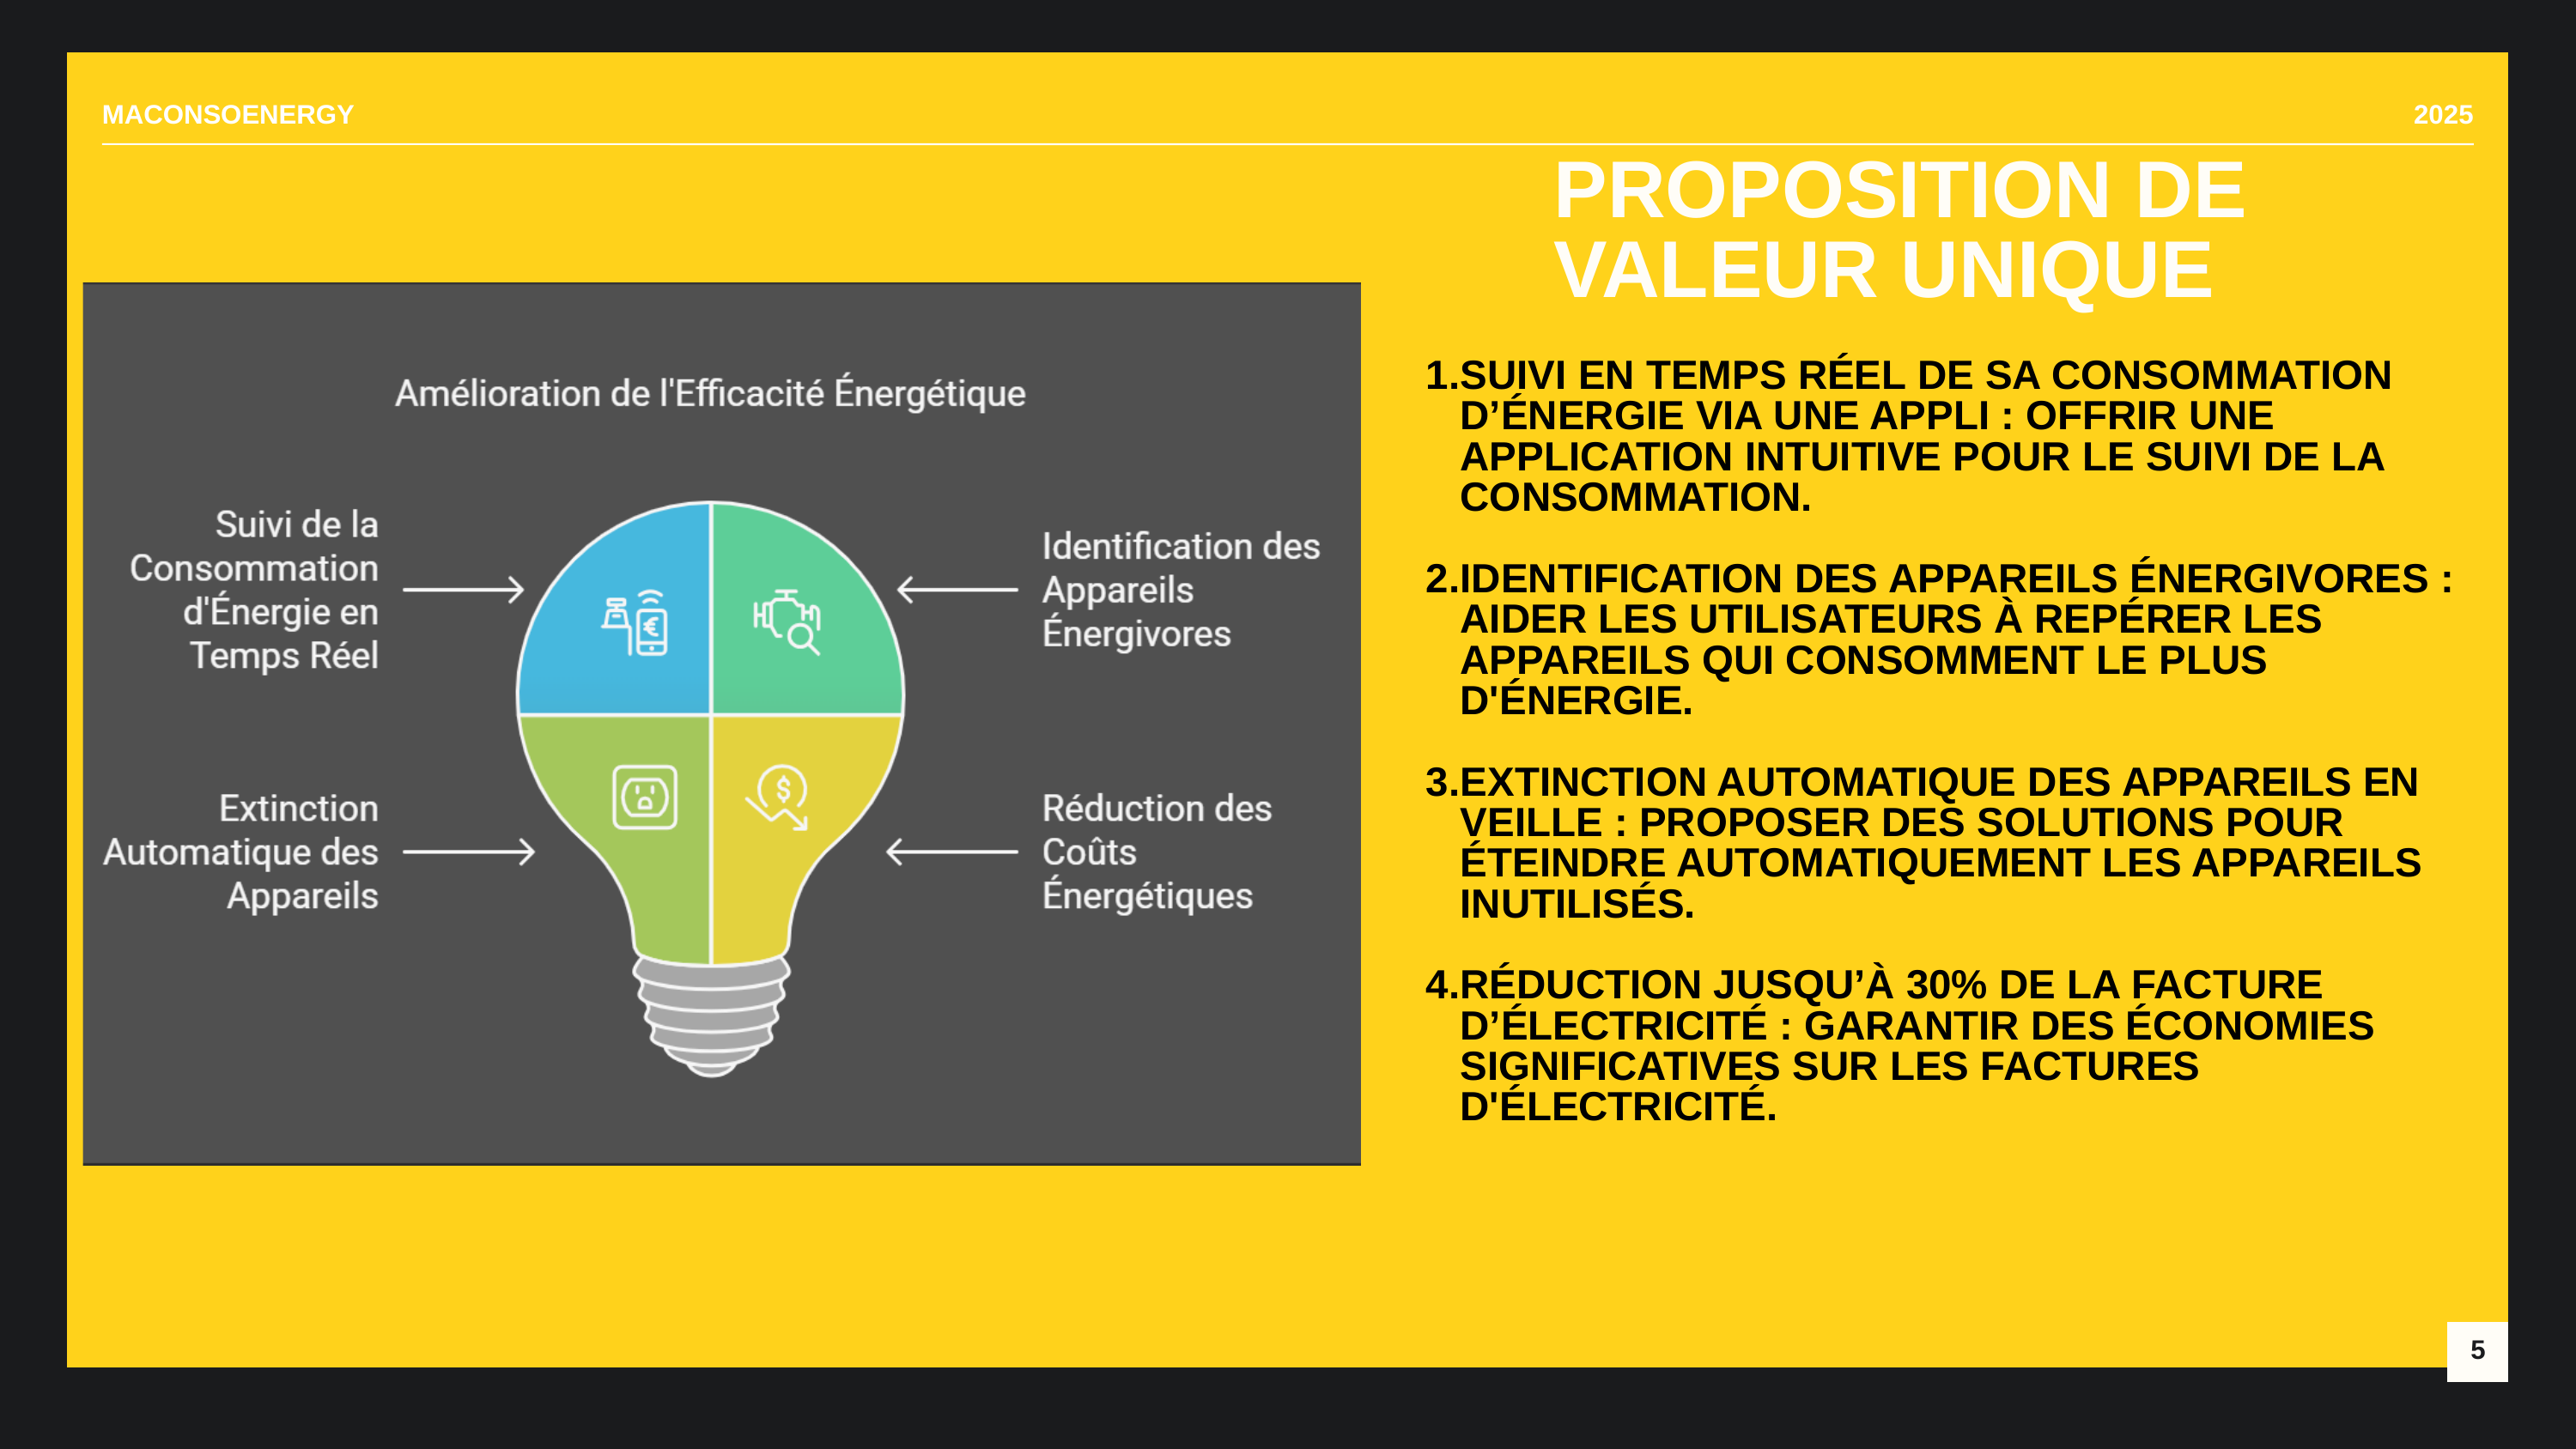

MACONSOENERGY
2025

PROPOSITION DE VALEUR UNIQUE

SUIVI EN TEMPS RÉEL DE SA CONSOMMATION D’ÉNERGIE VIA UNE APPLI : OFFRIR UNE APPLICATION INTUITIVE POUR LE SUIVI DE LA CONSOMMATION.

IDENTIFICATION DES APPAREILS ÉNERGIVORES : AIDER LES UTILISATEURS À REPÉRER LES APPAREILS QUI CONSOMMENT LE PLUS D'ÉNERGIE.

EXTINCTION AUTOMATIQUE DES APPAREILS EN VEILLE : PROPOSER DES SOLUTIONS POUR ÉTEINDRE AUTOMATIQUEMENT LES APPAREILS INUTILISÉS.

RÉDUCTION JUSQU’À 30% DE LA FACTURE D’ÉLECTRICITÉ : GARANTIR DES ÉCONOMIES SIGNIFICATIVES SUR LES FACTURES D'ÉLECTRICITÉ.

5